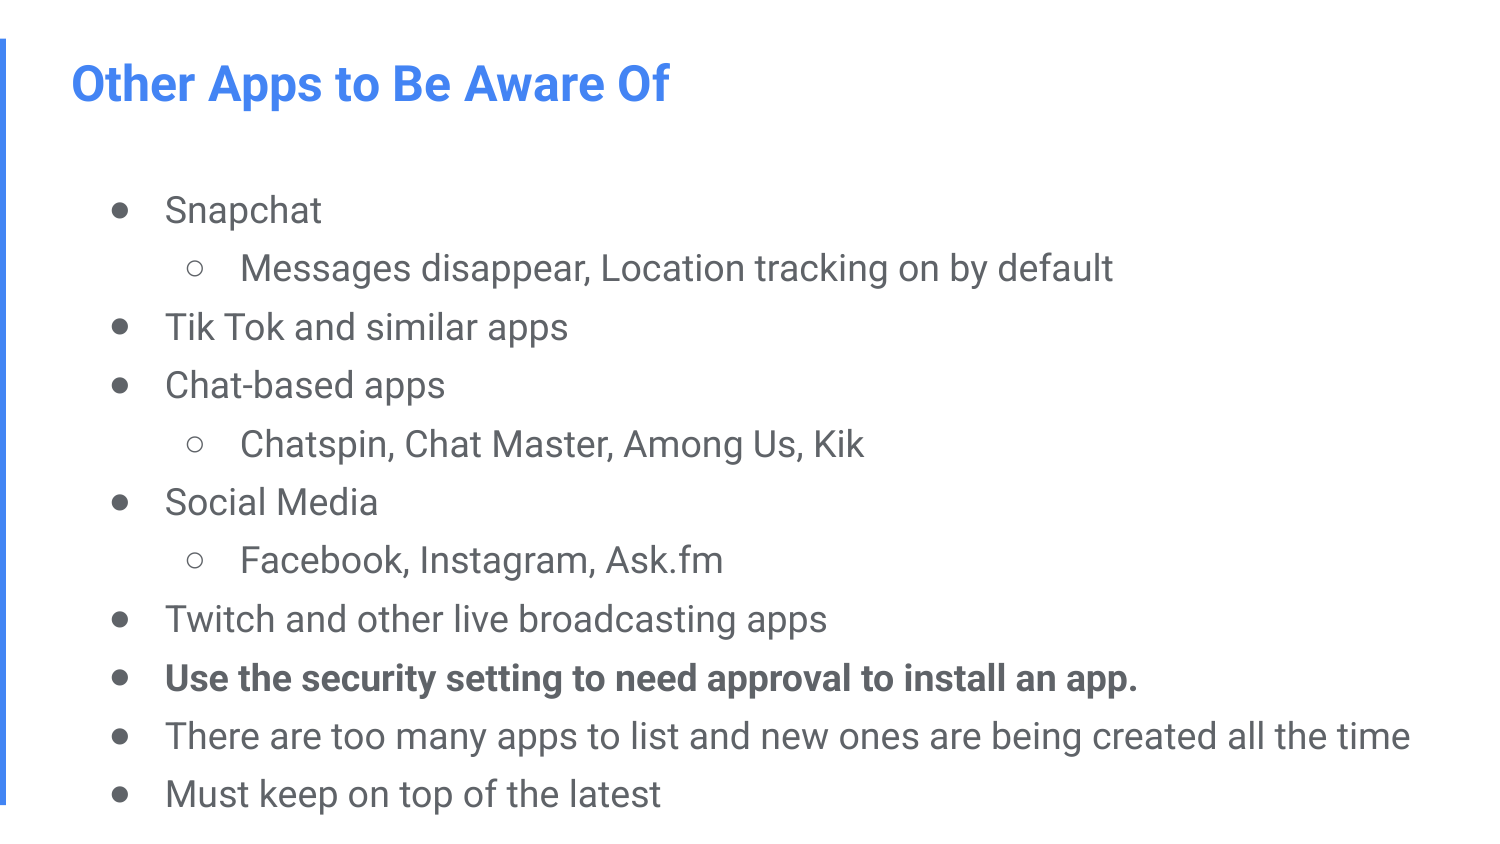

# Other Apps to Be Aware Of
Snapchat
Messages disappear, Location tracking on by default
Tik Tok and similar apps
Chat-based apps
Chatspin, Chat Master, Among Us, Kik
Social Media
Facebook, Instagram, Ask.fm
Twitch and other live broadcasting apps
Use the security setting to need approval to install an app.
There are too many apps to list and new ones are being created all the time
Must keep on top of the latest